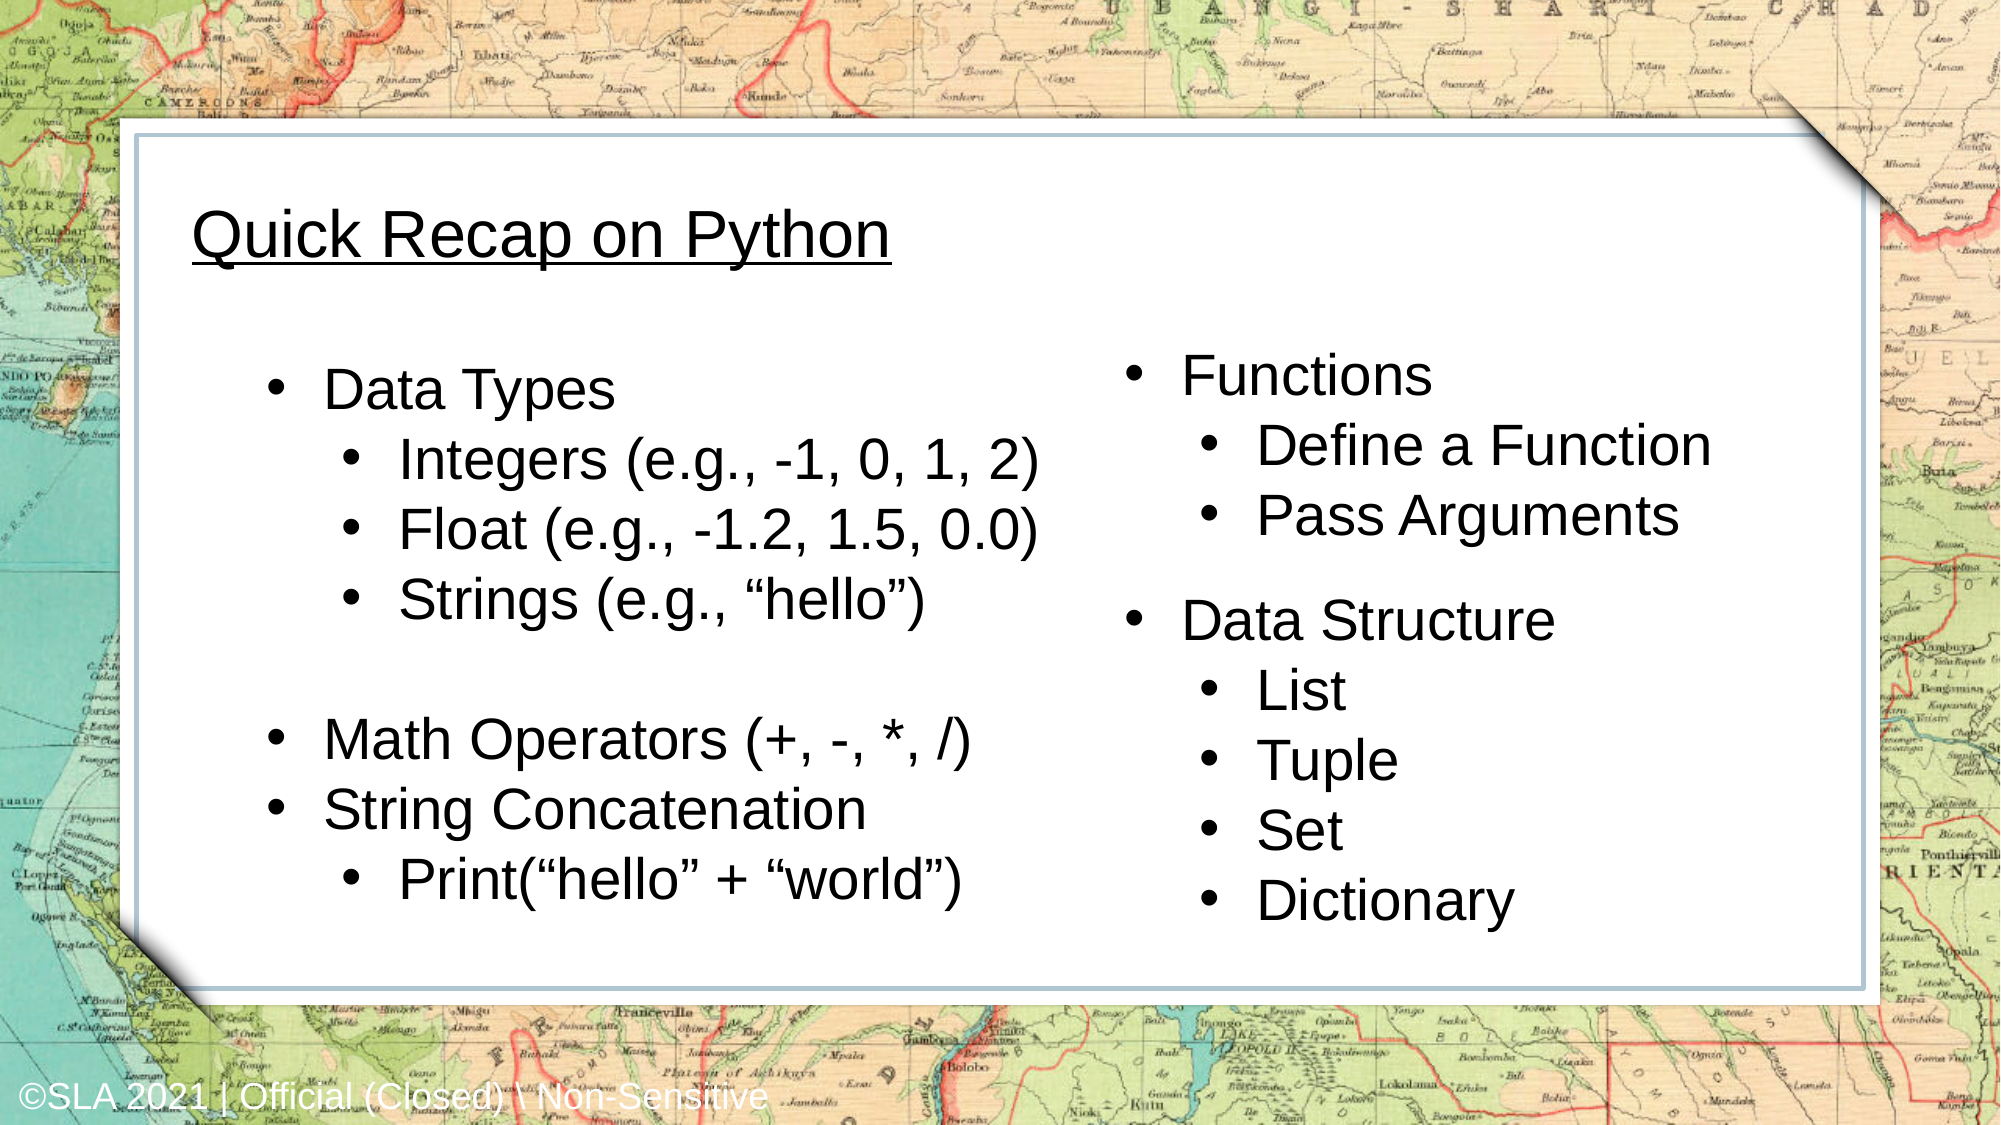

Functions
Define a Function
Pass Arguments
Quick Recap on Python

Data Types
Integers (e.g., -1, 0, 1, 2)
Float (e.g., -1.2, 1.5, 0.0)
Strings (e.g., “hello”)

Math Operators (+, -, *, /)
String Concatenation
Print(“hello” + “world”)

Data Structure
List
Tuple
Set
Dictionary